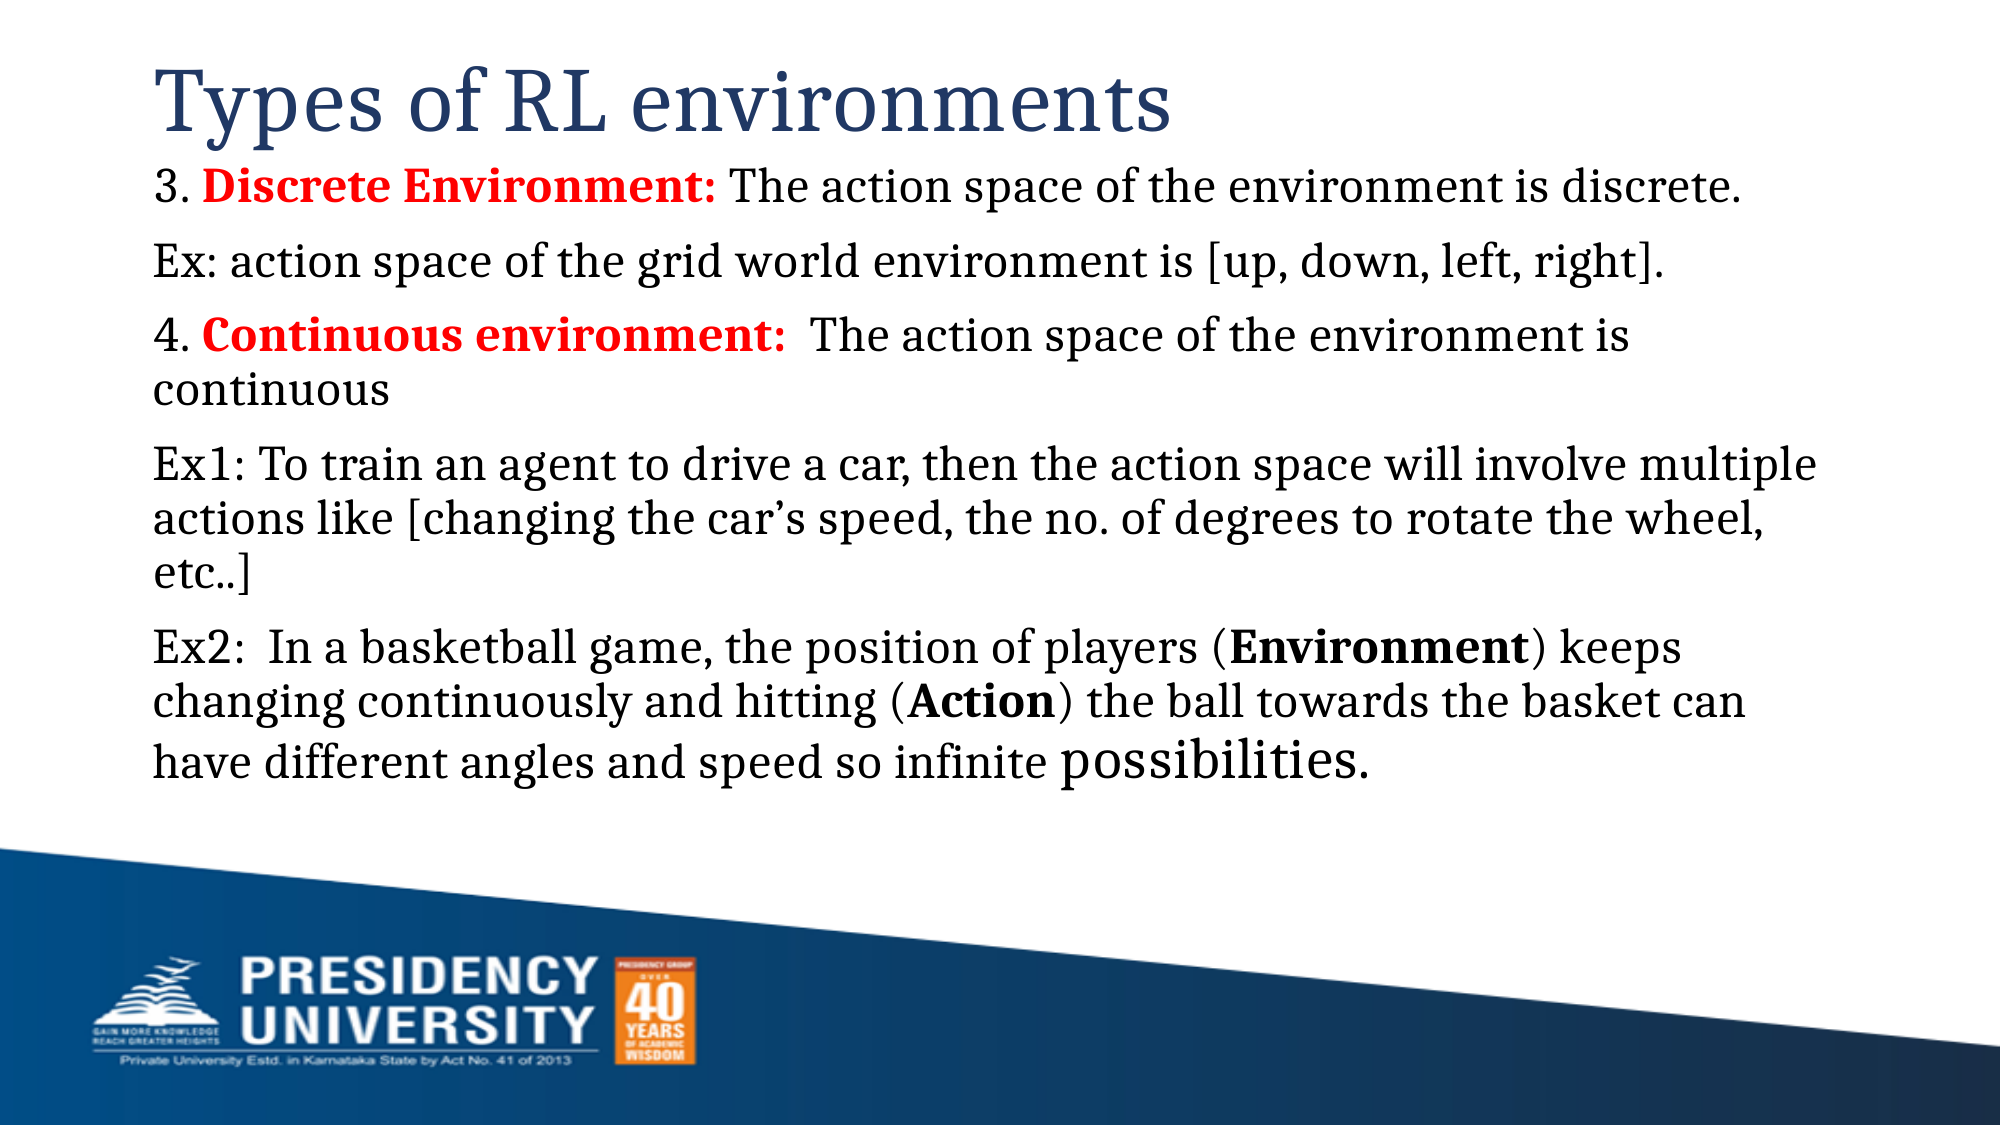

# Types of RL environments
3. Discrete Environment: The action space of the environment is discrete.
Ex: action space of the grid world environment is [up, down, left, right].
4. Continuous environment:  The action space of the environment is continuous
Ex1: To train an agent to drive a car, then the action space will involve multiple actions like [changing the car’s speed, the no. of degrees to rotate the wheel, etc..]
Ex2:  In a basketball game, the position of players (Environment) keeps changing continuously and hitting (Action) the ball towards the basket can have different angles and speed so infinite possibilities.